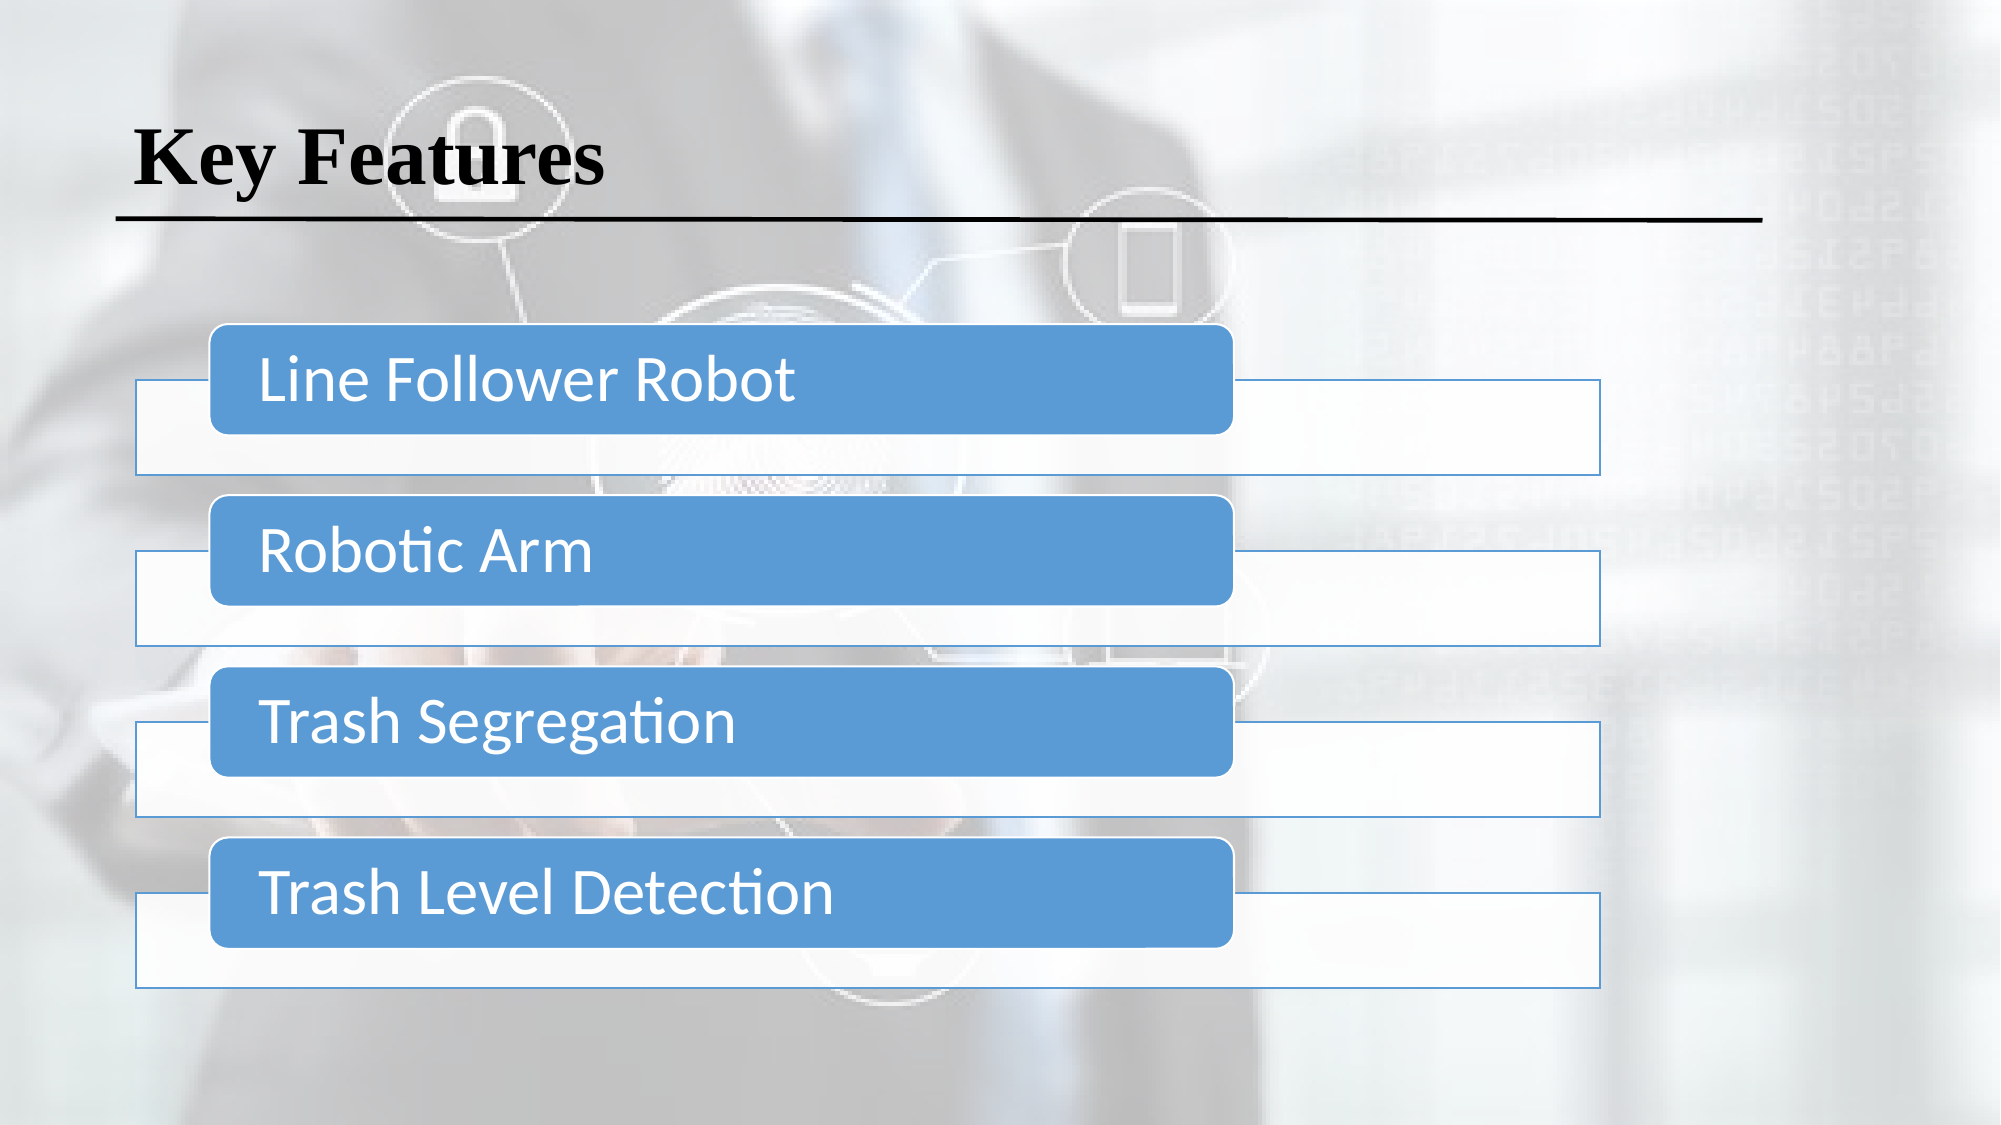

Key Features
Line Follower Robot
Robotic Arm
Trash Segregation
Trash Level Detection